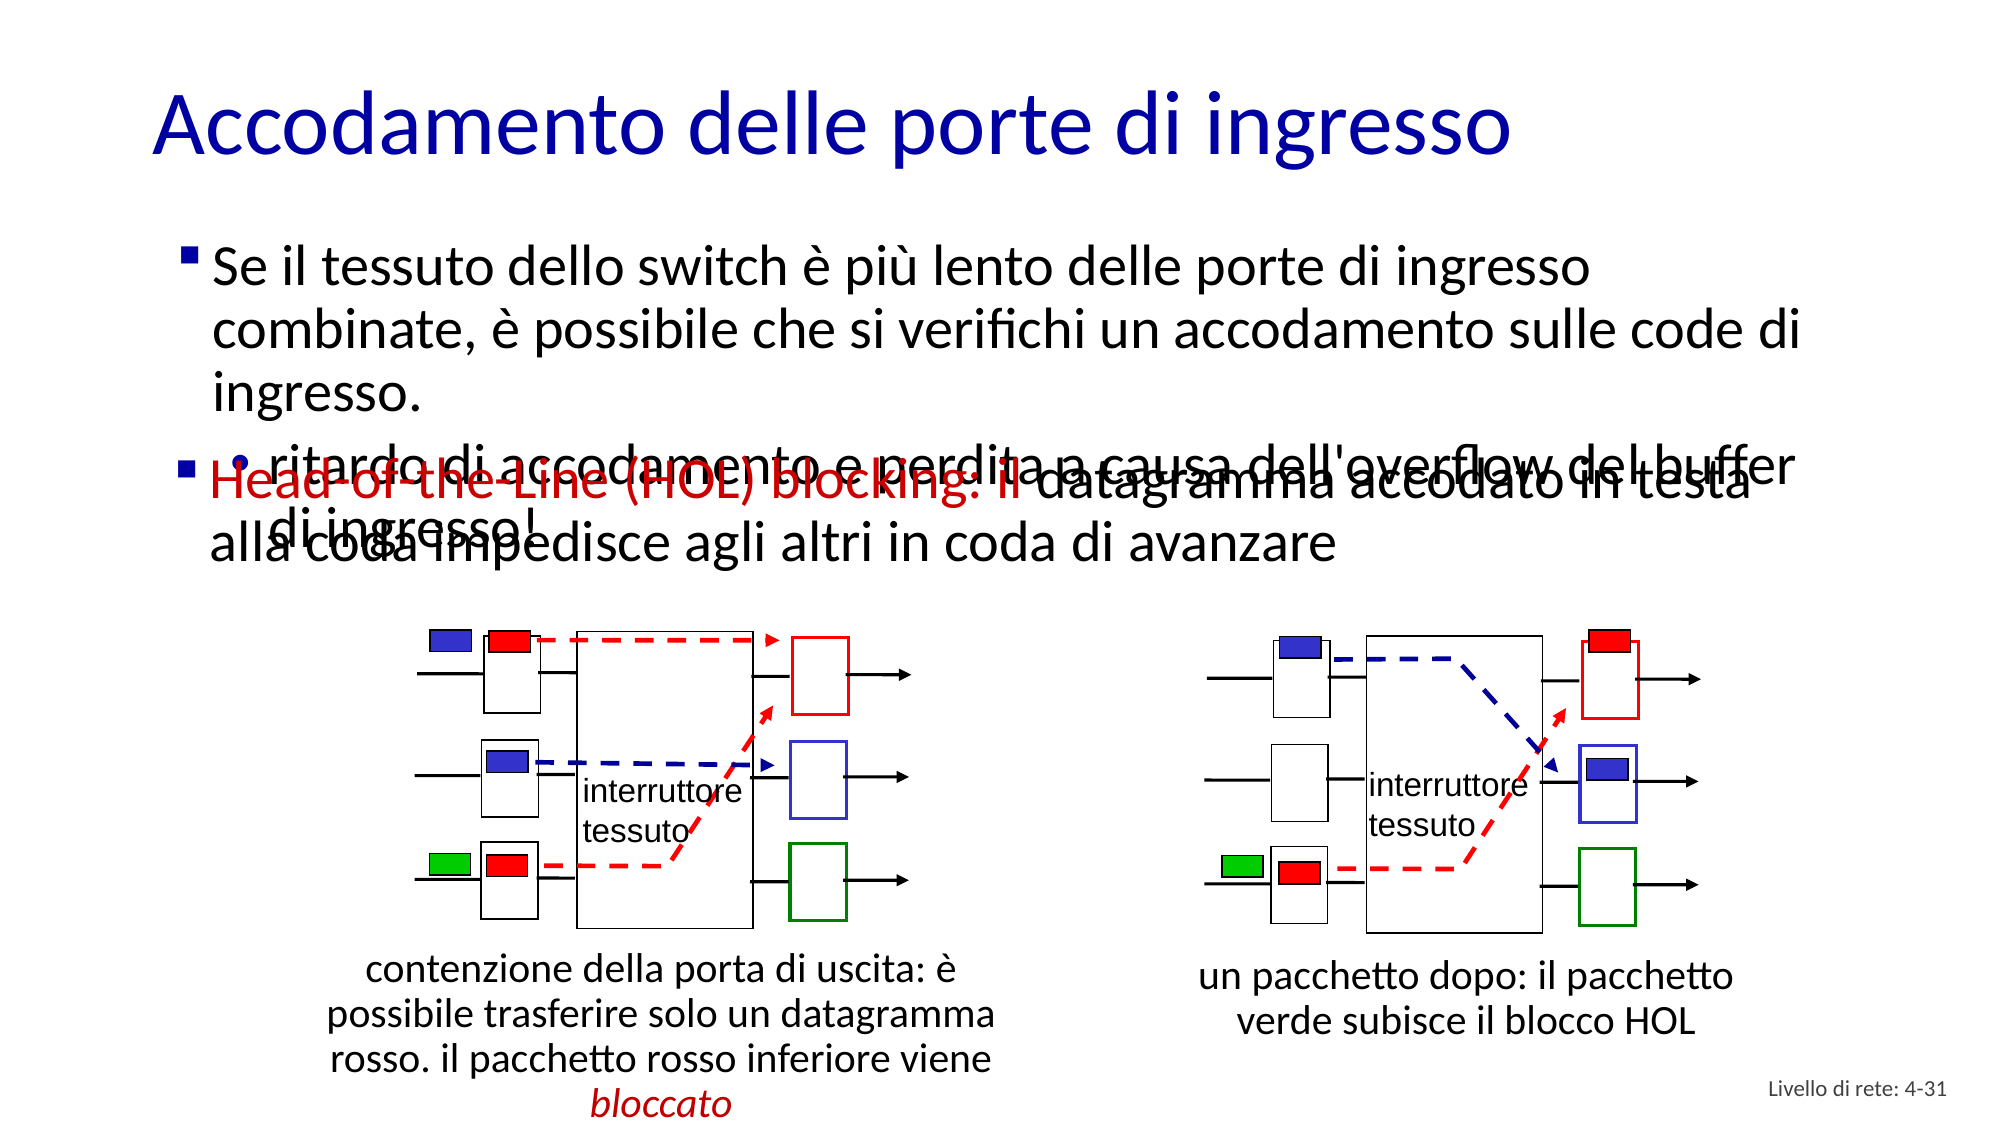

# Accodamento delle porte di ingresso
Se il tessuto dello switch è più lento delle porte di ingresso combinate, è possibile che si verifichi un accodamento sulle code di ingresso.
ritardo di accodamento e perdita a causa dell'overflow del buffer di ingresso!

Head-of-the-Line (HOL) blocking: il datagramma accodato in testa alla coda impedisce agli altri in coda di avanzare

interruttore
tessuto

interruttore
tessuto

un pacchetto dopo: il pacchetto verde subisce il blocco HOL
contenzione della porta di uscita: è possibile trasferire solo un datagramma rosso. il pacchetto rosso inferiore viene bloccato
Livello di rete: 4-31